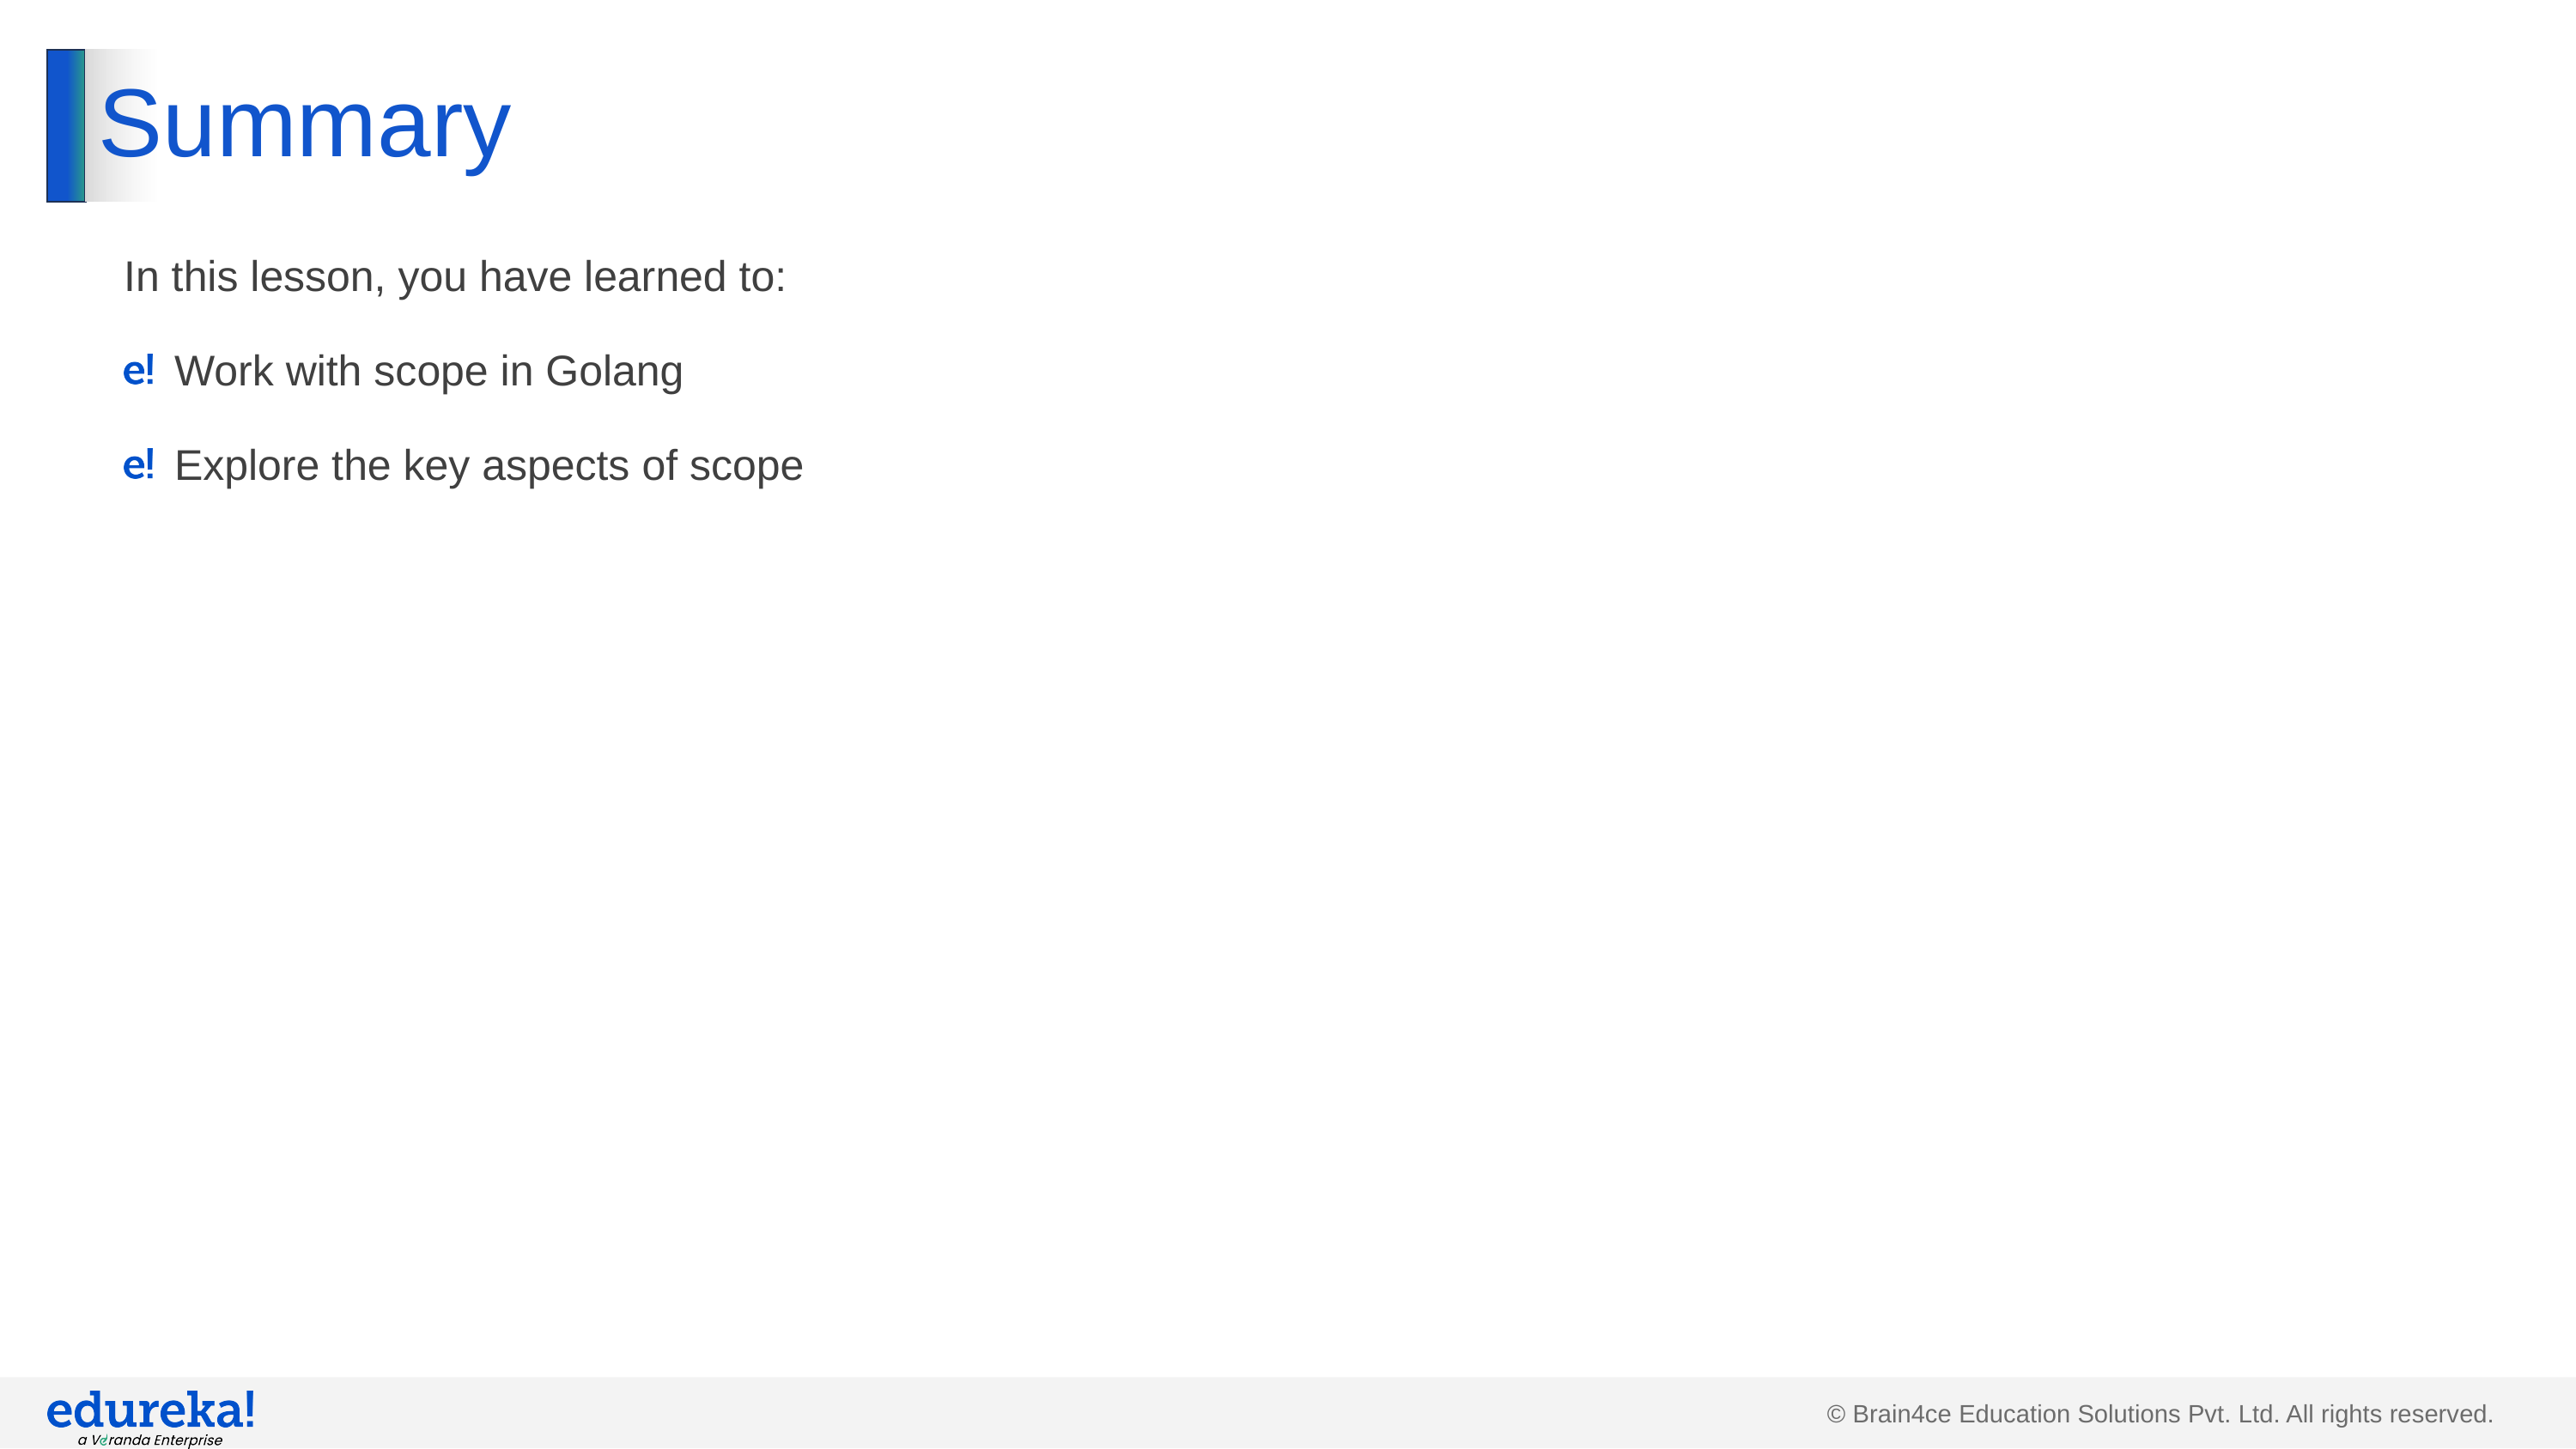

# Summary
In this lesson, you have learned to:
Work with scope in Golang
Explore the key aspects of scope